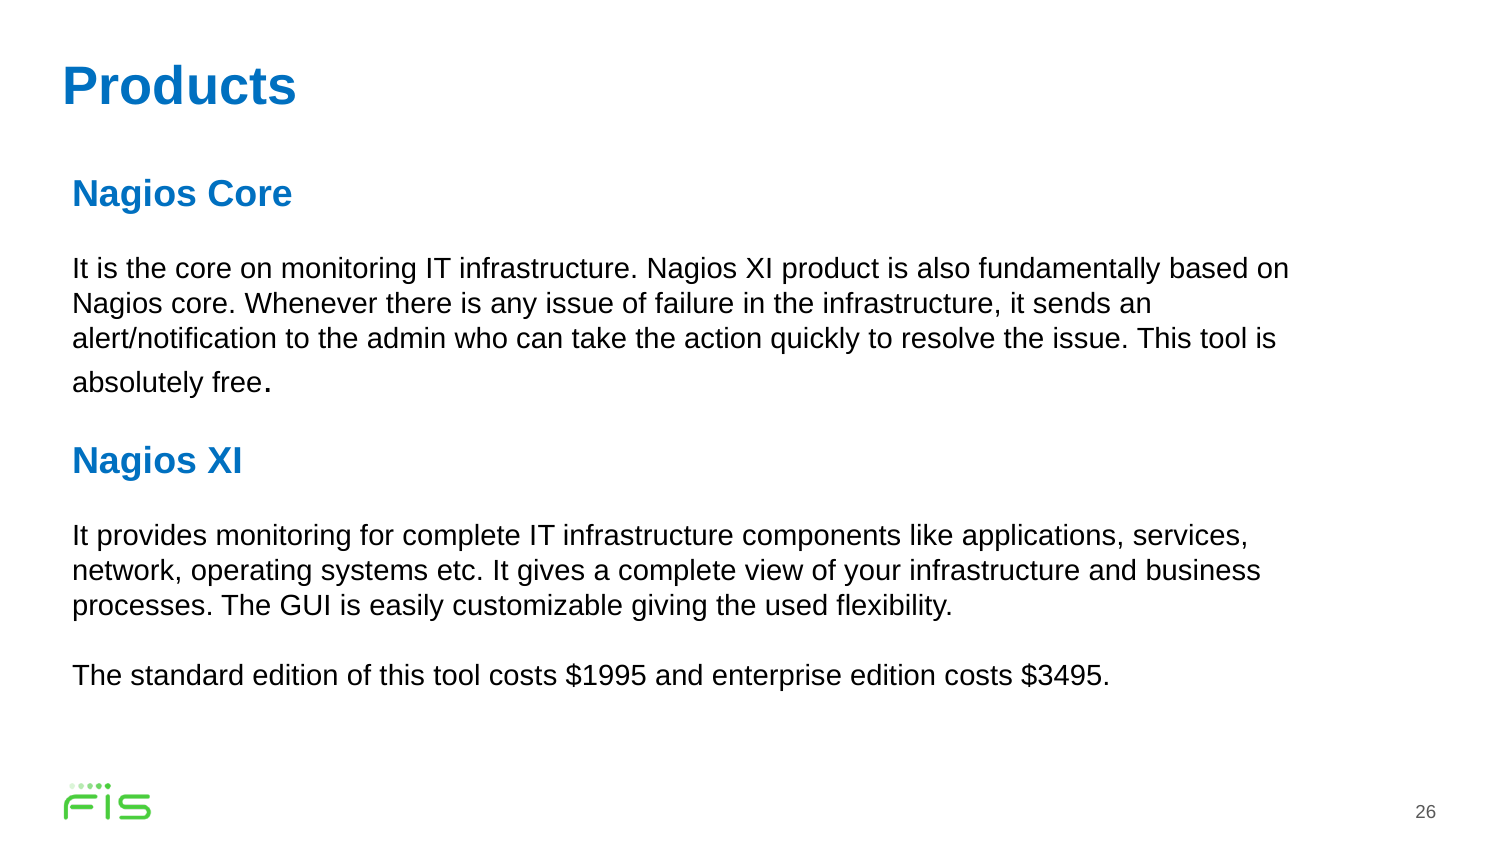

# Products

Nagios Core

It is the core on monitoring IT infrastructure. Nagios XI product is also fundamentally based on Nagios core. Whenever there is any issue of failure in the infrastructure, it sends an alert/notification to the admin who can take the action quickly to resolve the issue. This tool is absolutely free.

Nagios XI

It provides monitoring for complete IT infrastructure components like applications, services, network, operating systems etc. It gives a complete view of your infrastructure and business processes. The GUI is easily customizable giving the used flexibility.

The standard edition of this tool costs $1995 and enterprise edition costs $3495.

26